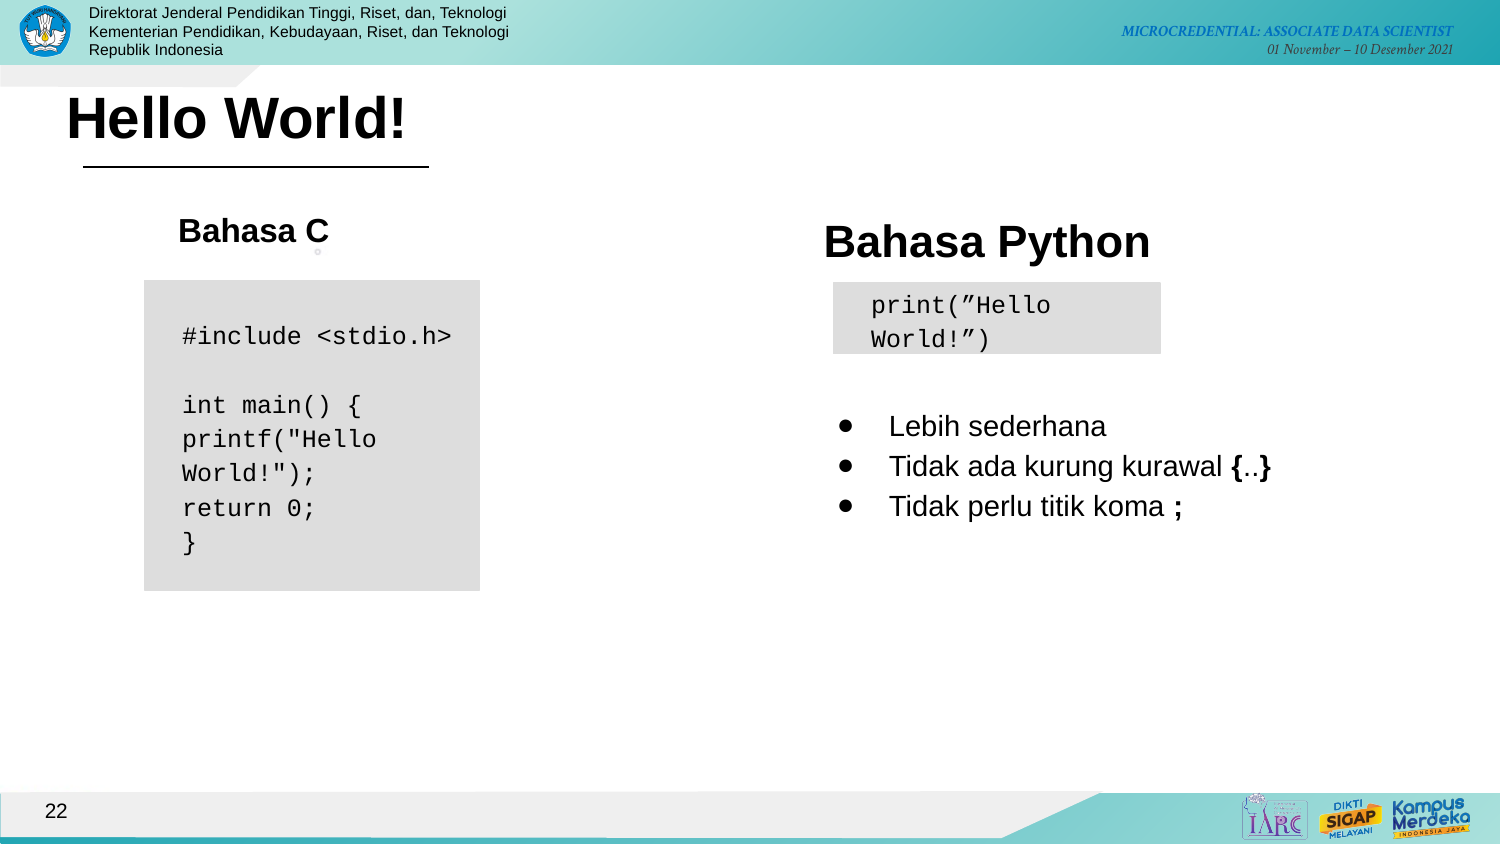

# Hello World!
Bahasa C
Bahasa Python

#include <stdio.h>
int main() {
printf("Hello World!");
return 0;
}
print(”Hello World!”)
Lebih sederhana
Tidak ada kurung kurawal {..}
Tidak perlu titik koma ;
22